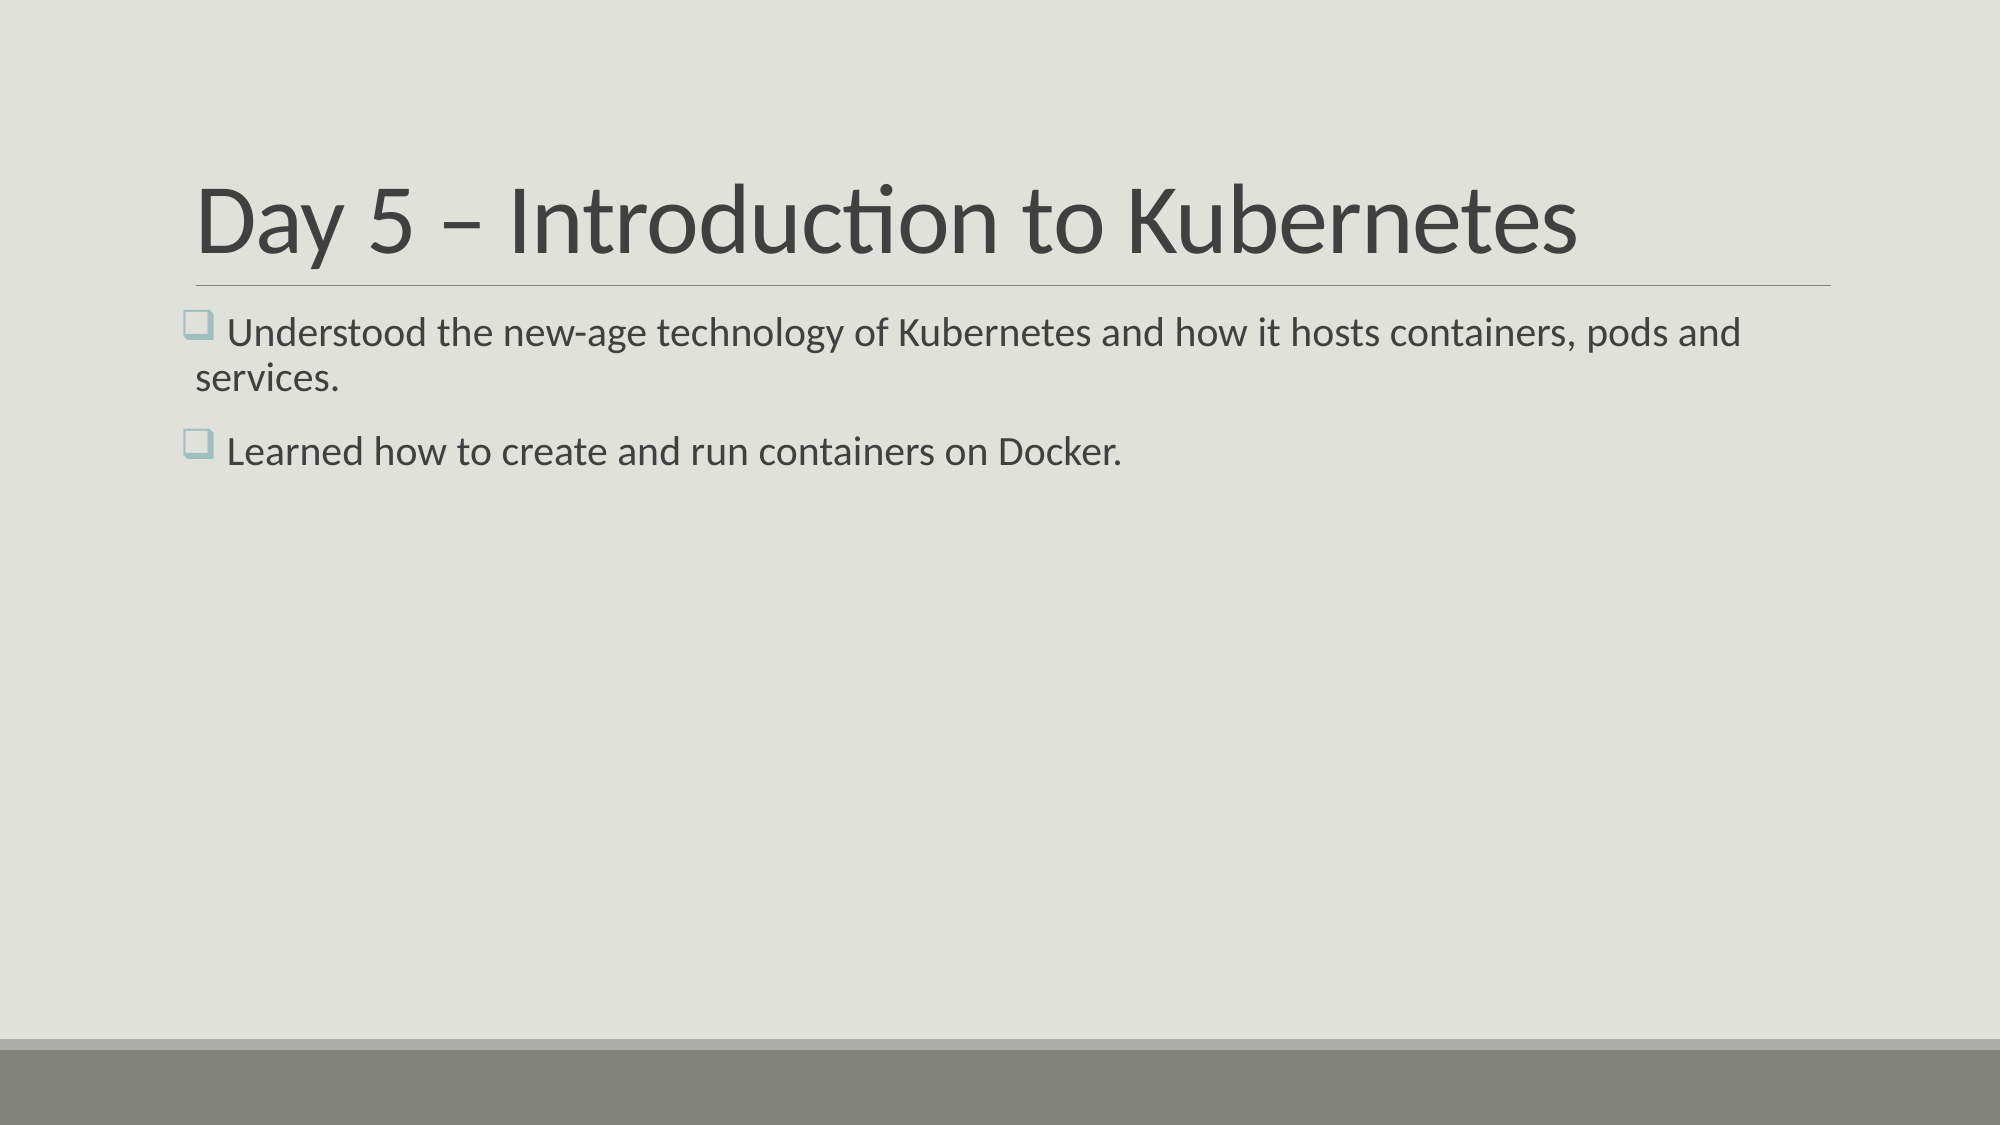

# Day 5 – Introduction to Kubernetes
 Understood the new-age technology of Kubernetes and how it hosts containers, pods and services.
 Learned how to create and run containers on Docker.